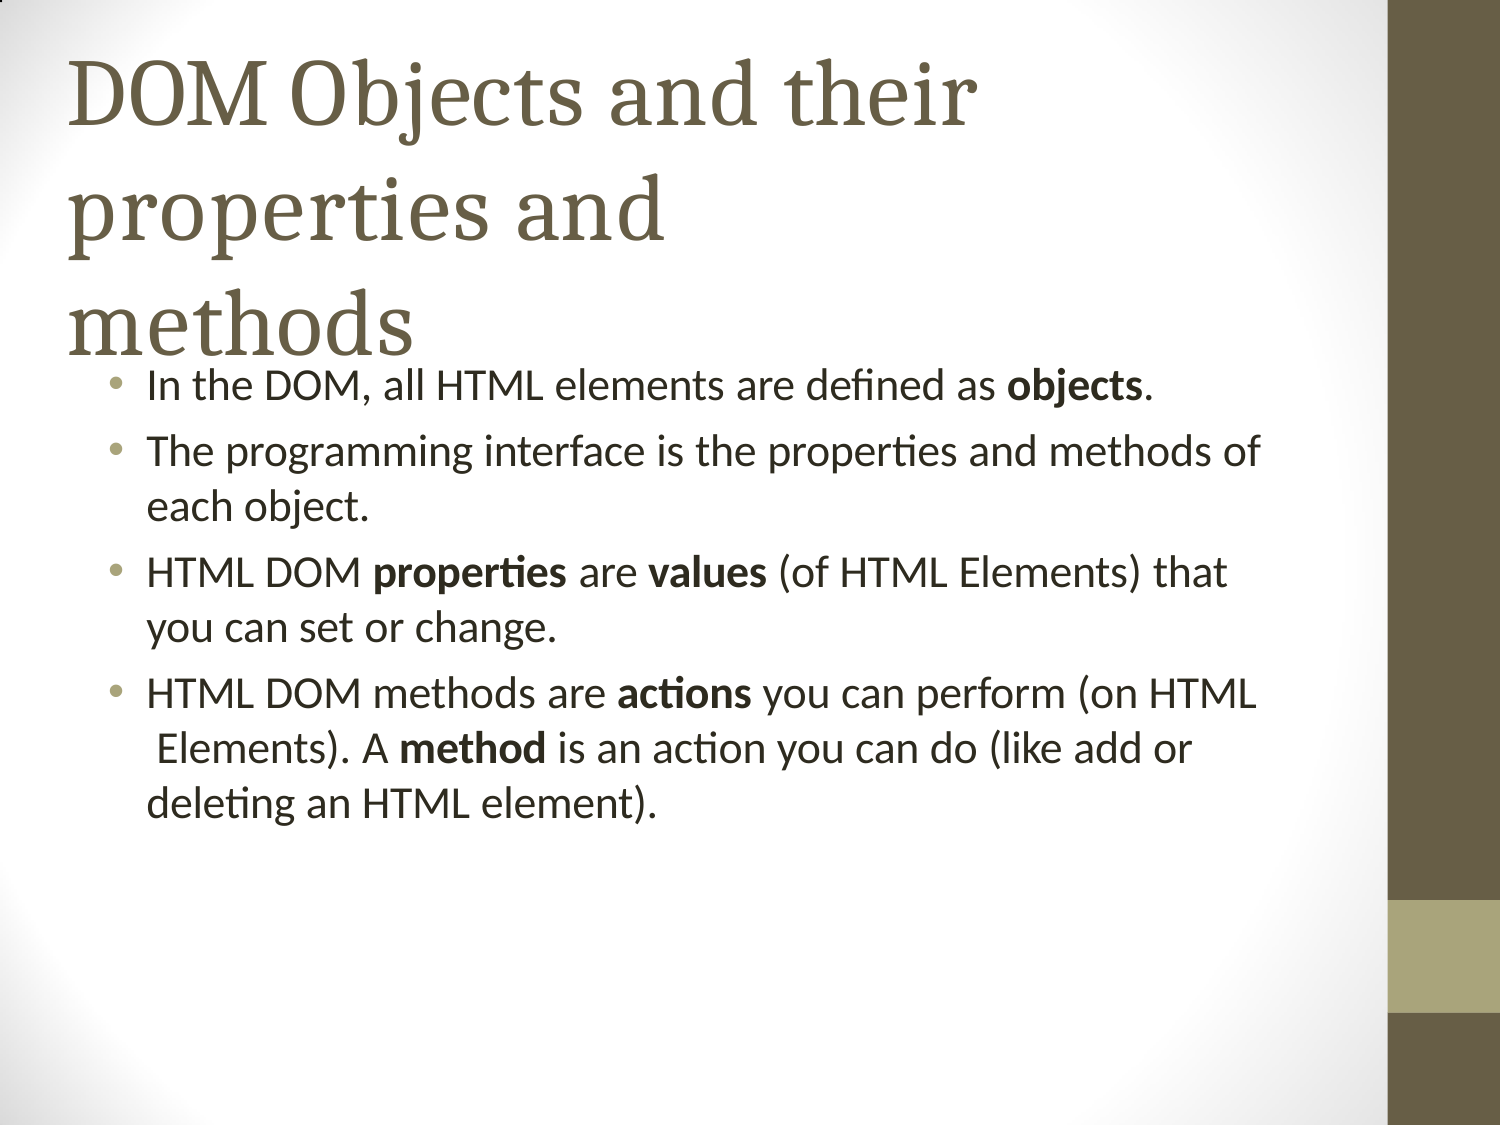

# DOM Objects and their  properties and methods
In the DOM, all HTML elements are defined as objects.
The programming interface is the properties and methods of  each object.
HTML DOM properties are values (of HTML Elements) that
you can set or change.
HTML DOM methods are actions you can perform (on HTML  Elements). A method is an action you can do (like add or  deleting an HTML element).